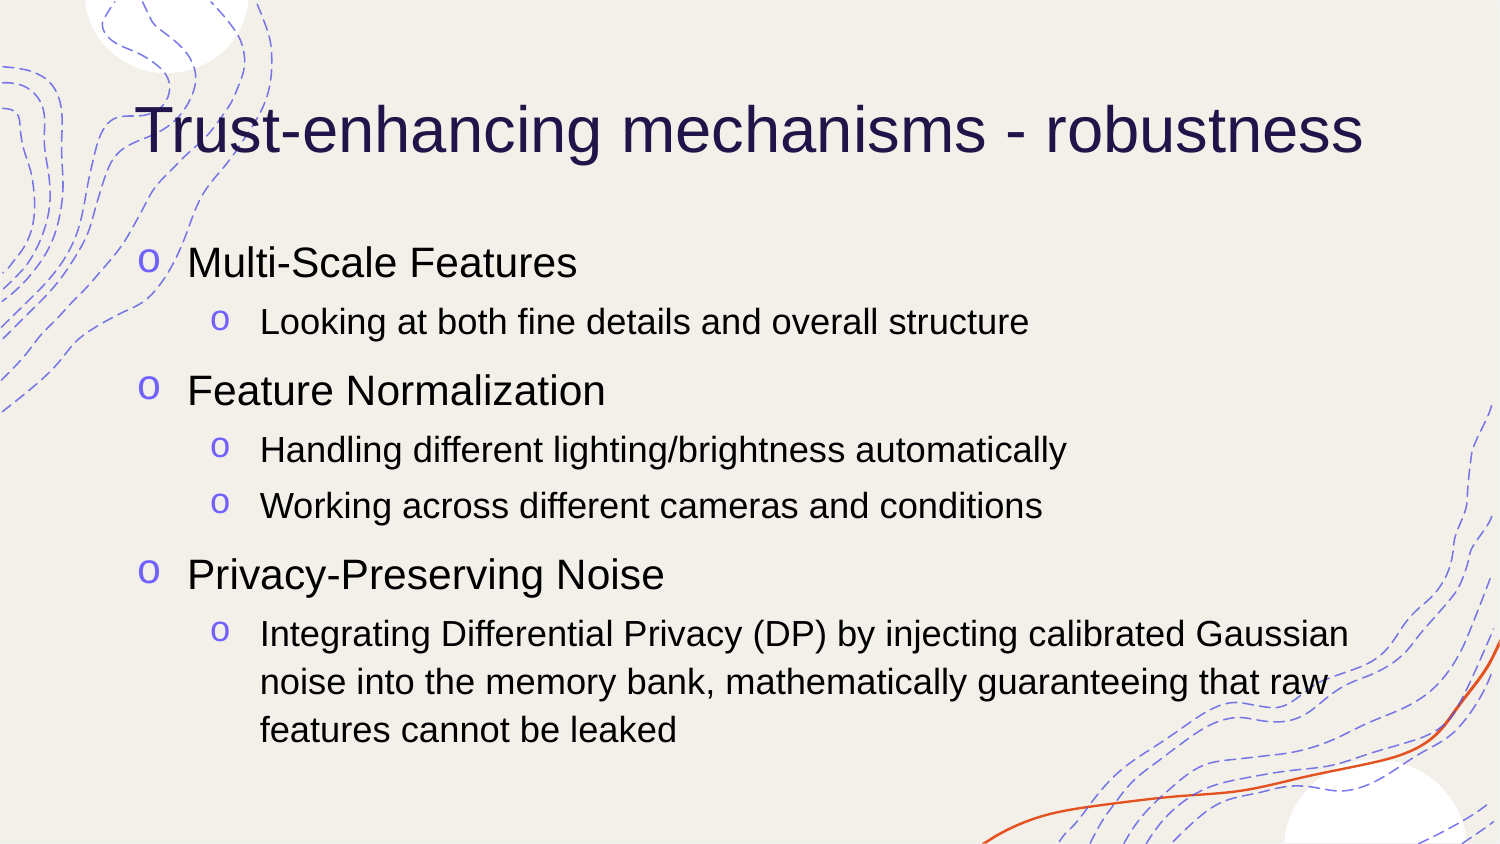

# Trust-enhancing mechanisms - robustness
Multi-Scale Features
Looking at both fine details and overall structure
Feature Normalization
Handling different lighting/brightness automatically
Working across different cameras and conditions
Privacy-Preserving Noise
Integrating Differential Privacy (DP) by injecting calibrated Gaussian noise into the memory bank, mathematically guaranteeing that raw features cannot be leaked